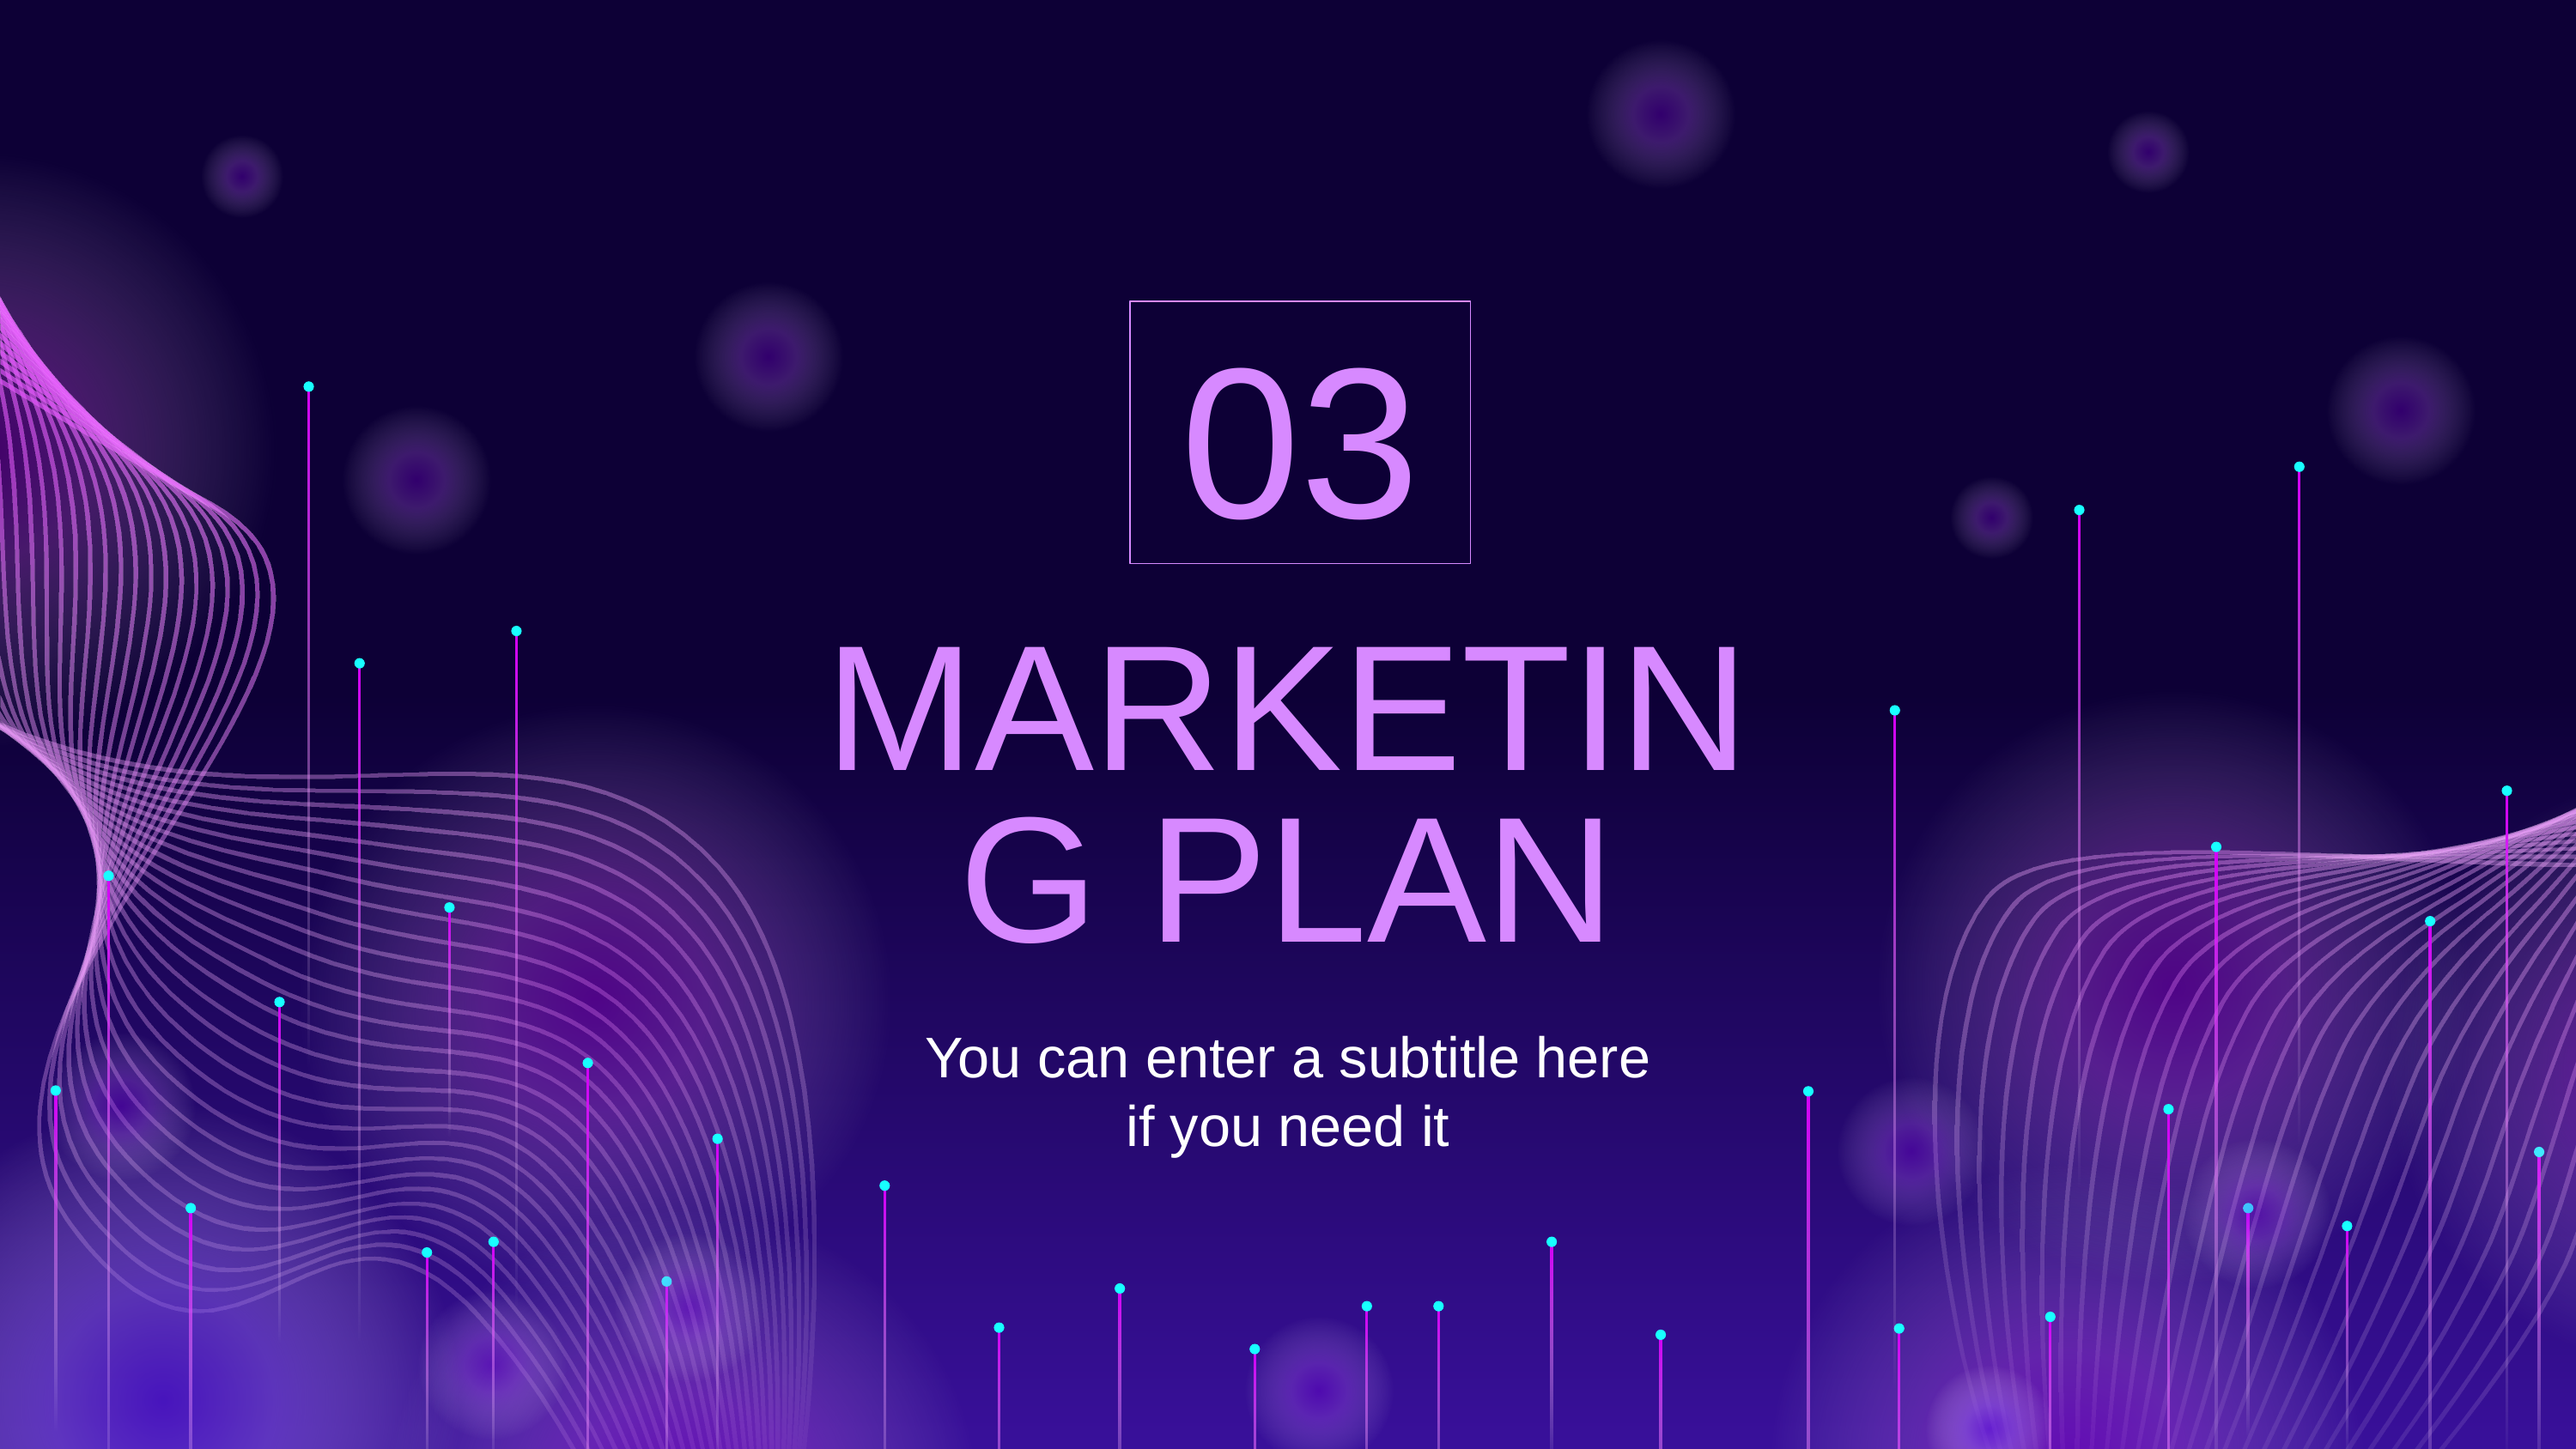

03

# MARKETING PLAN
You can enter a subtitle here if you need it